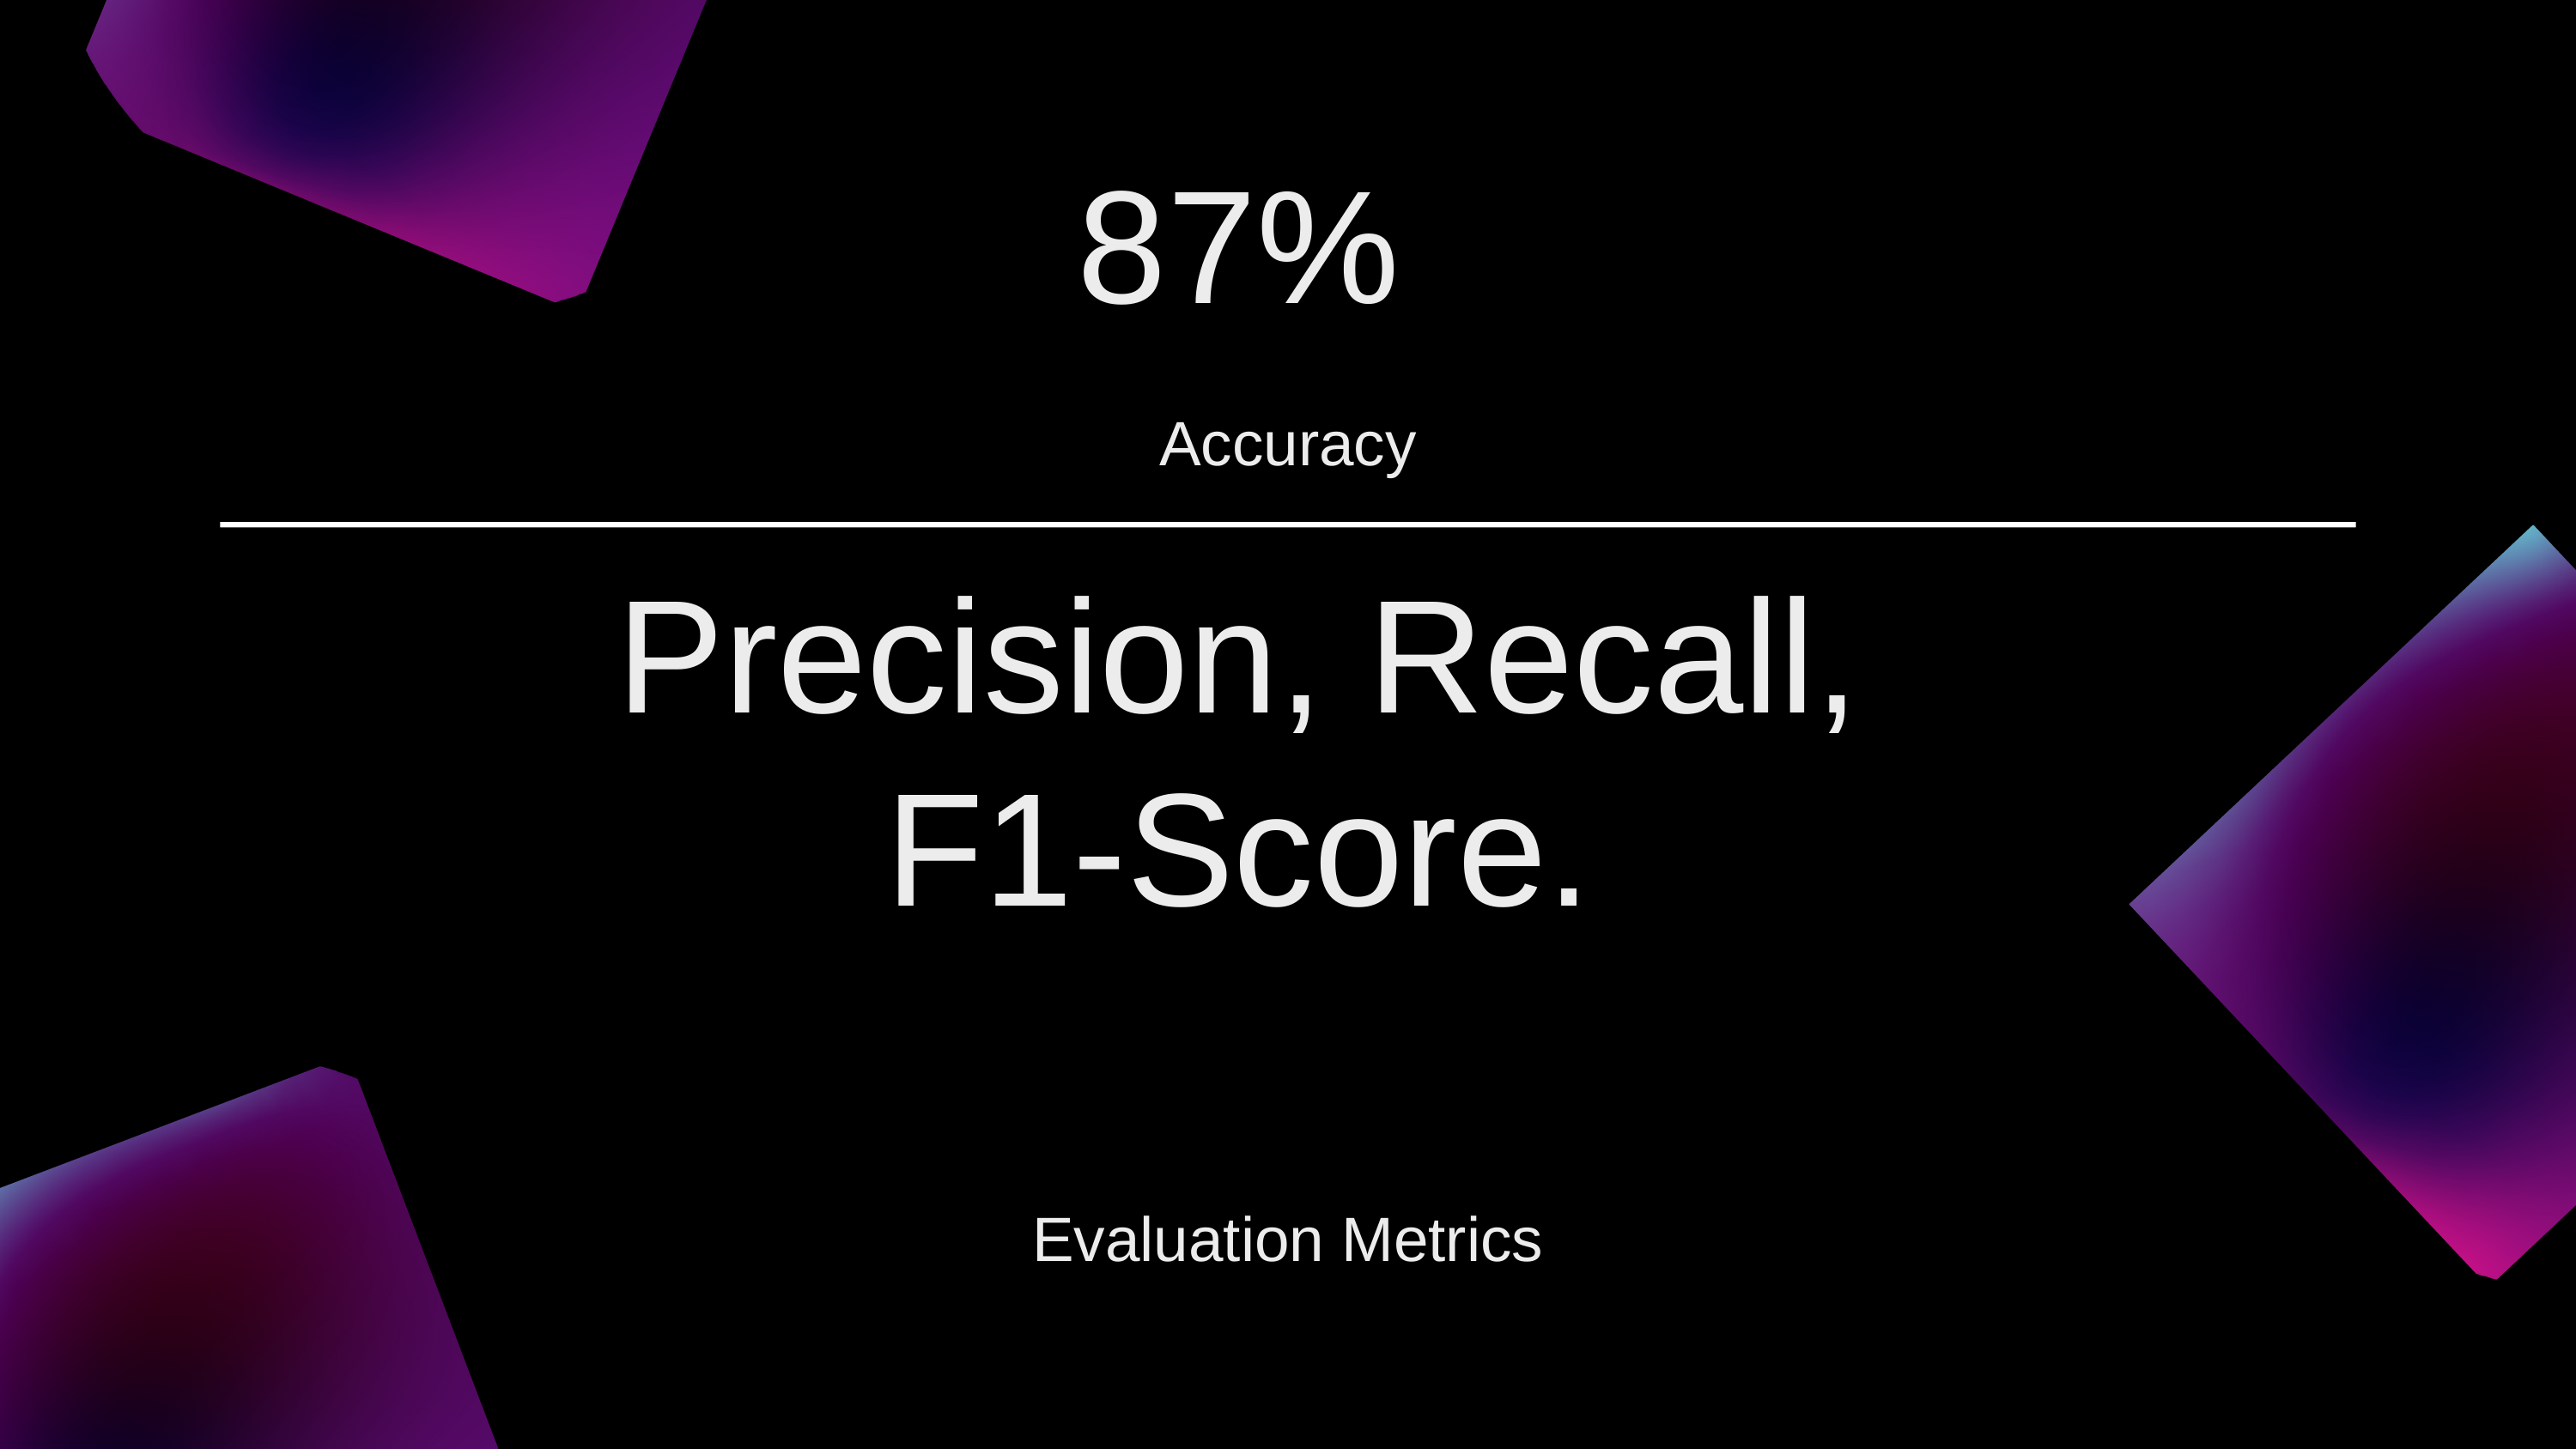

87%
Accuracy
Precision, Recall,
F1-Score.
Evaluation Metrics